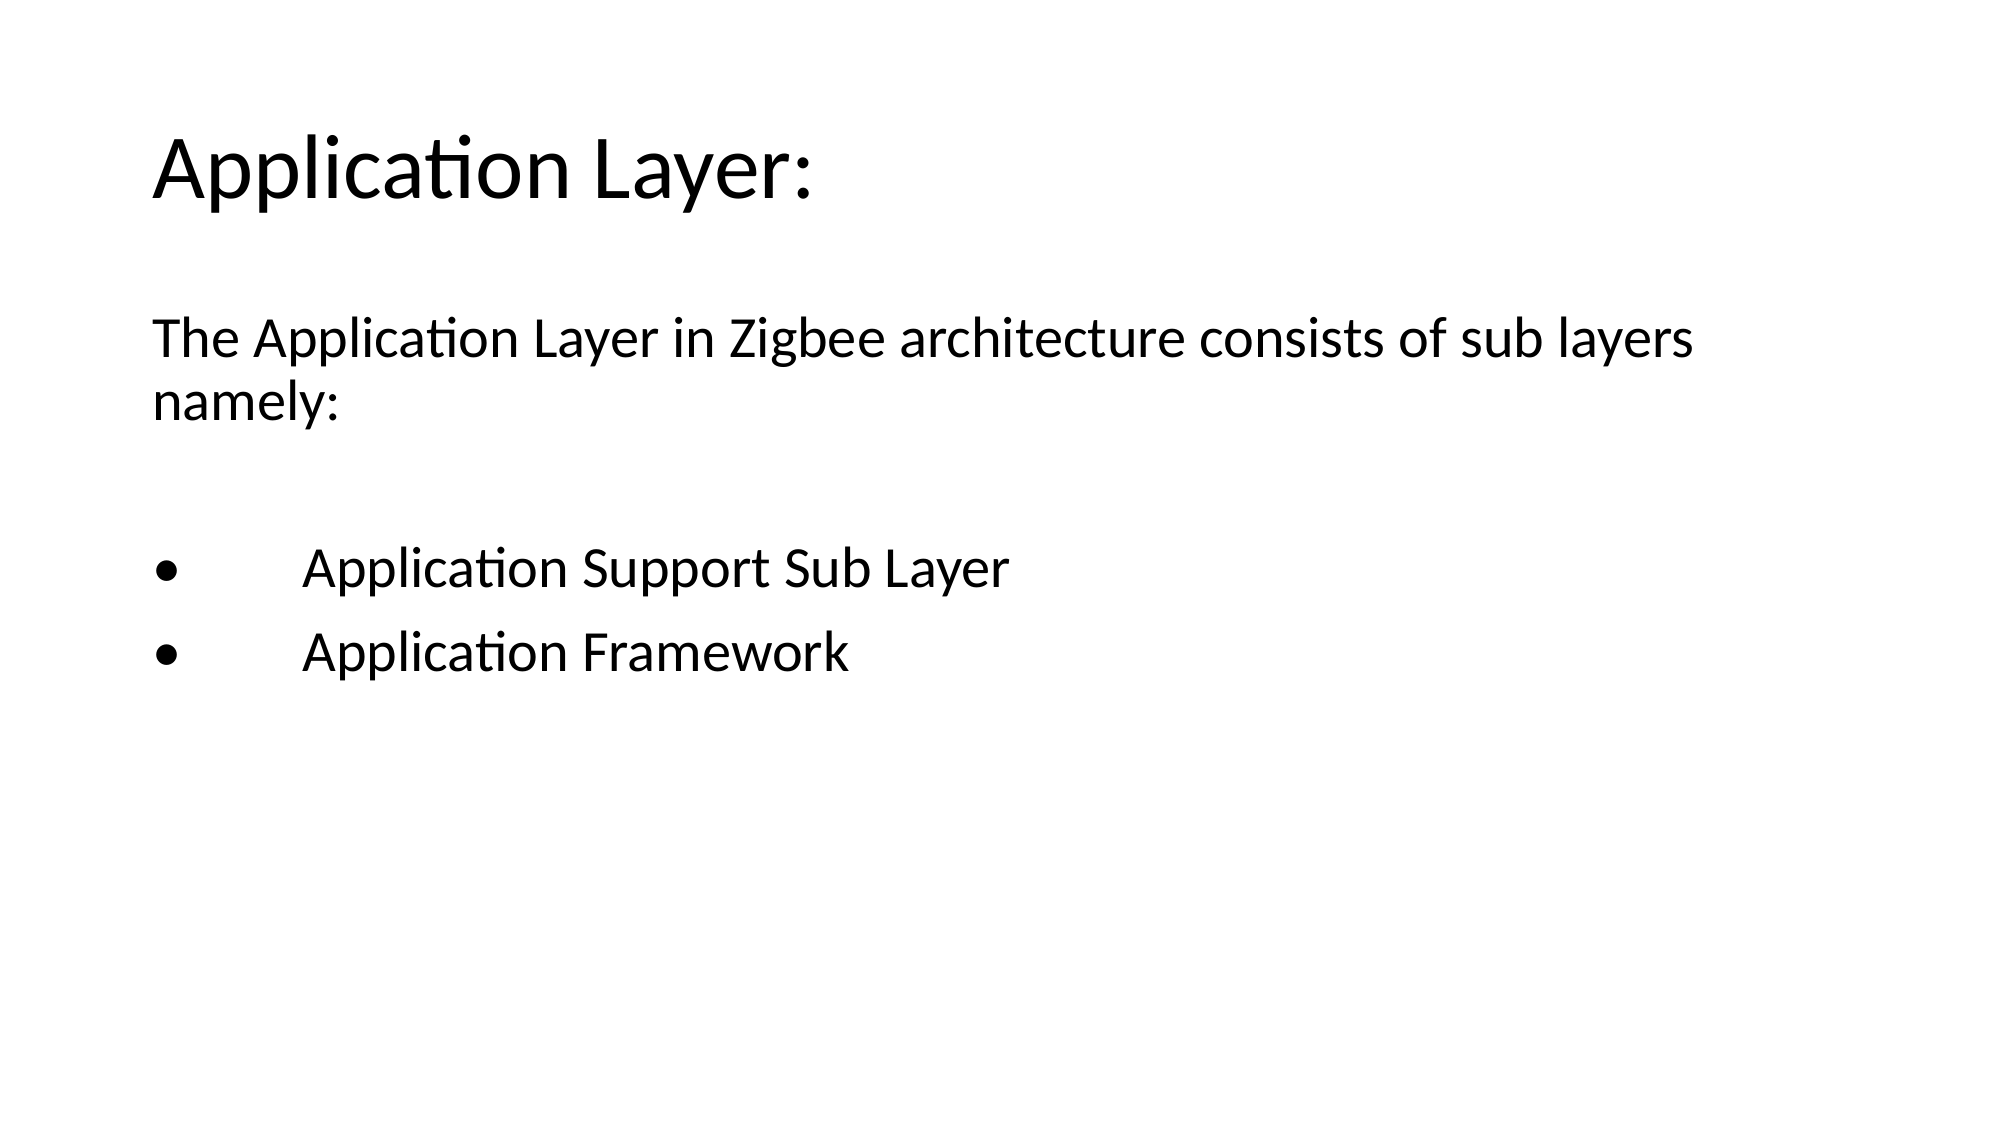

# Application Layer:
The Application Layer in Zigbee architecture consists of sub layers namely:

•	Application Support Sub Layer
•	Application Framework